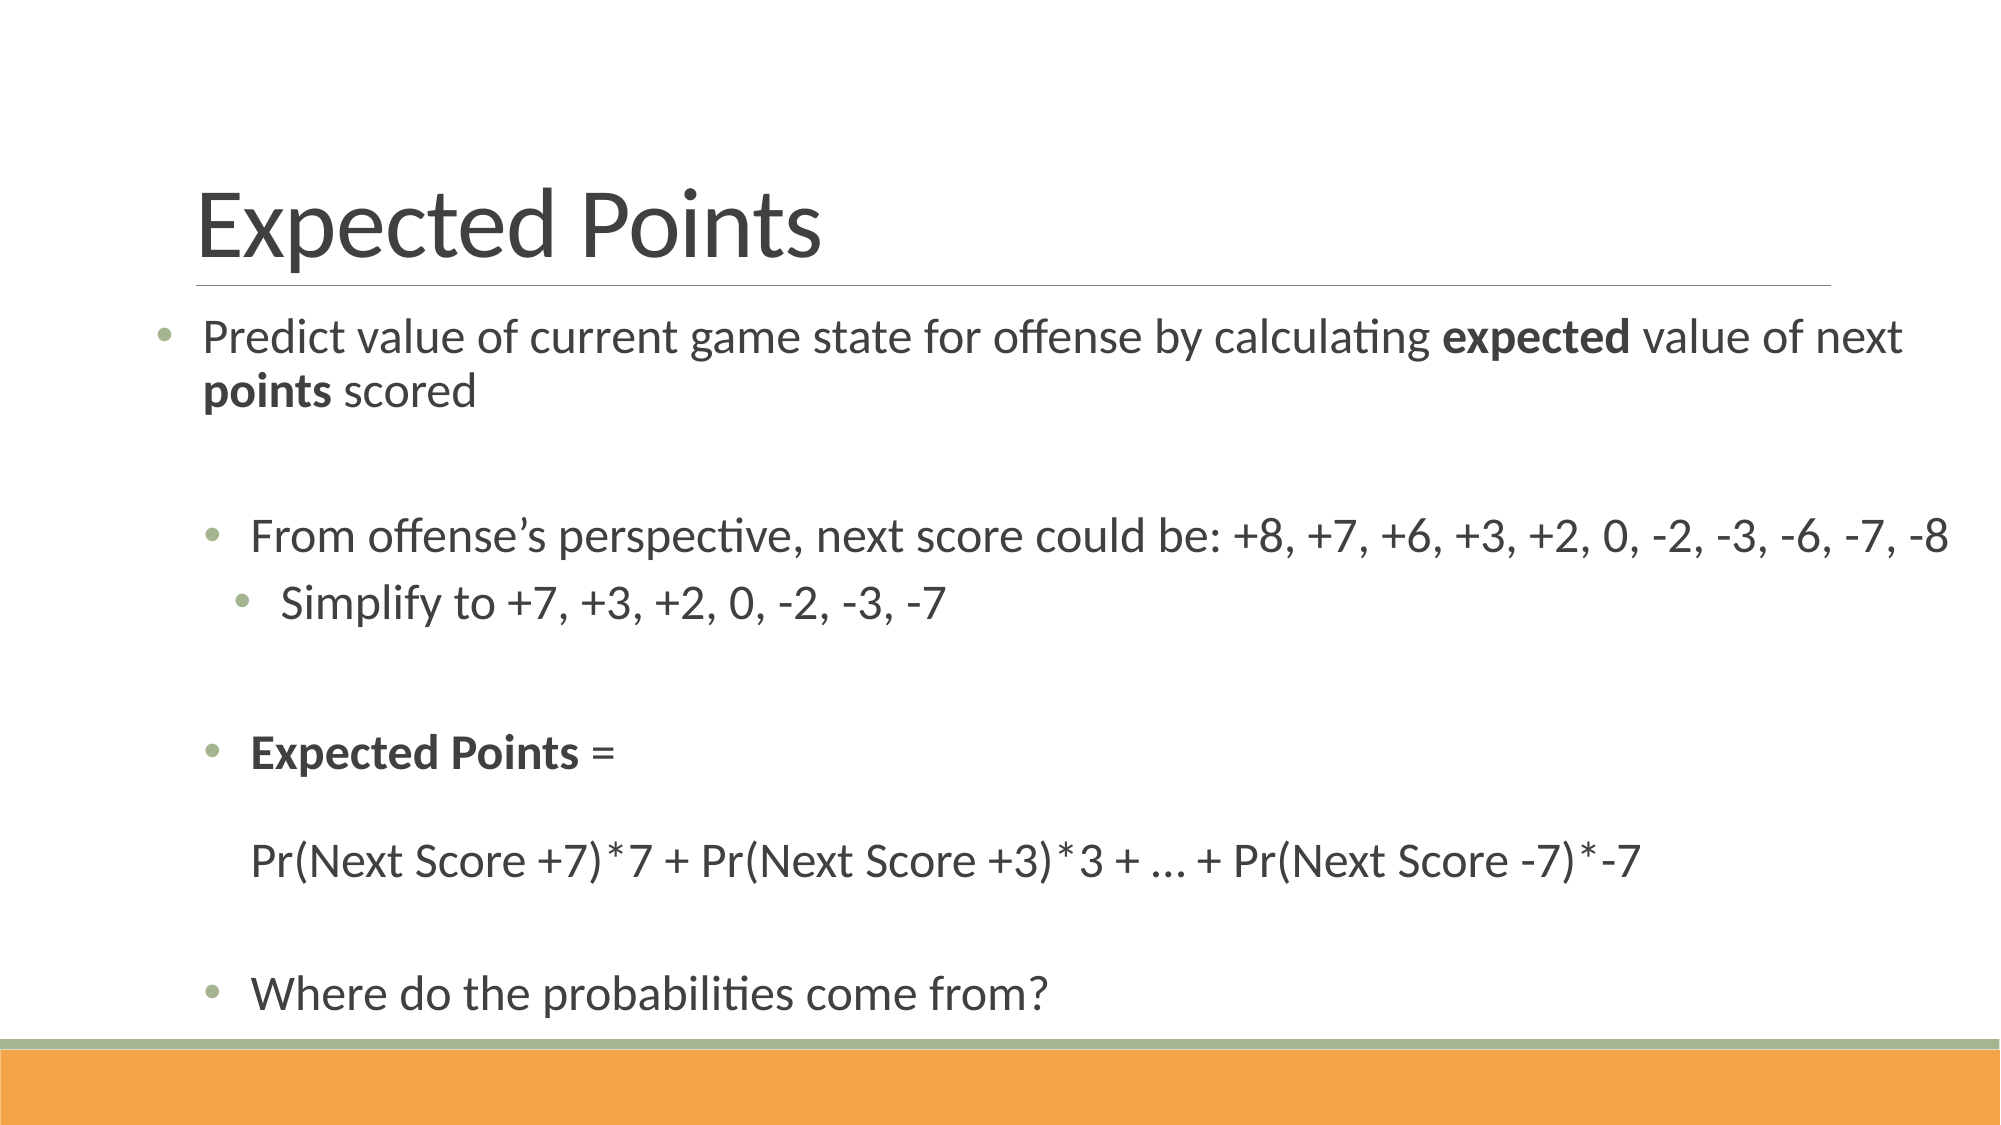

# Expected Points
Predict value of current game state for offense by calculating expected value of next points scored

From offense’s perspective, next score could be: +8, +7, +6, +3, +2, 0, -2, -3, -6, -7, -8
Simplify to +7, +3, +2, 0, -2, -3, -7

Expected Points =
Pr(Next Score +7)*7 + Pr(Next Score +3)*3 + … + Pr(Next Score -7)*-7

Where do the probabilities come from?